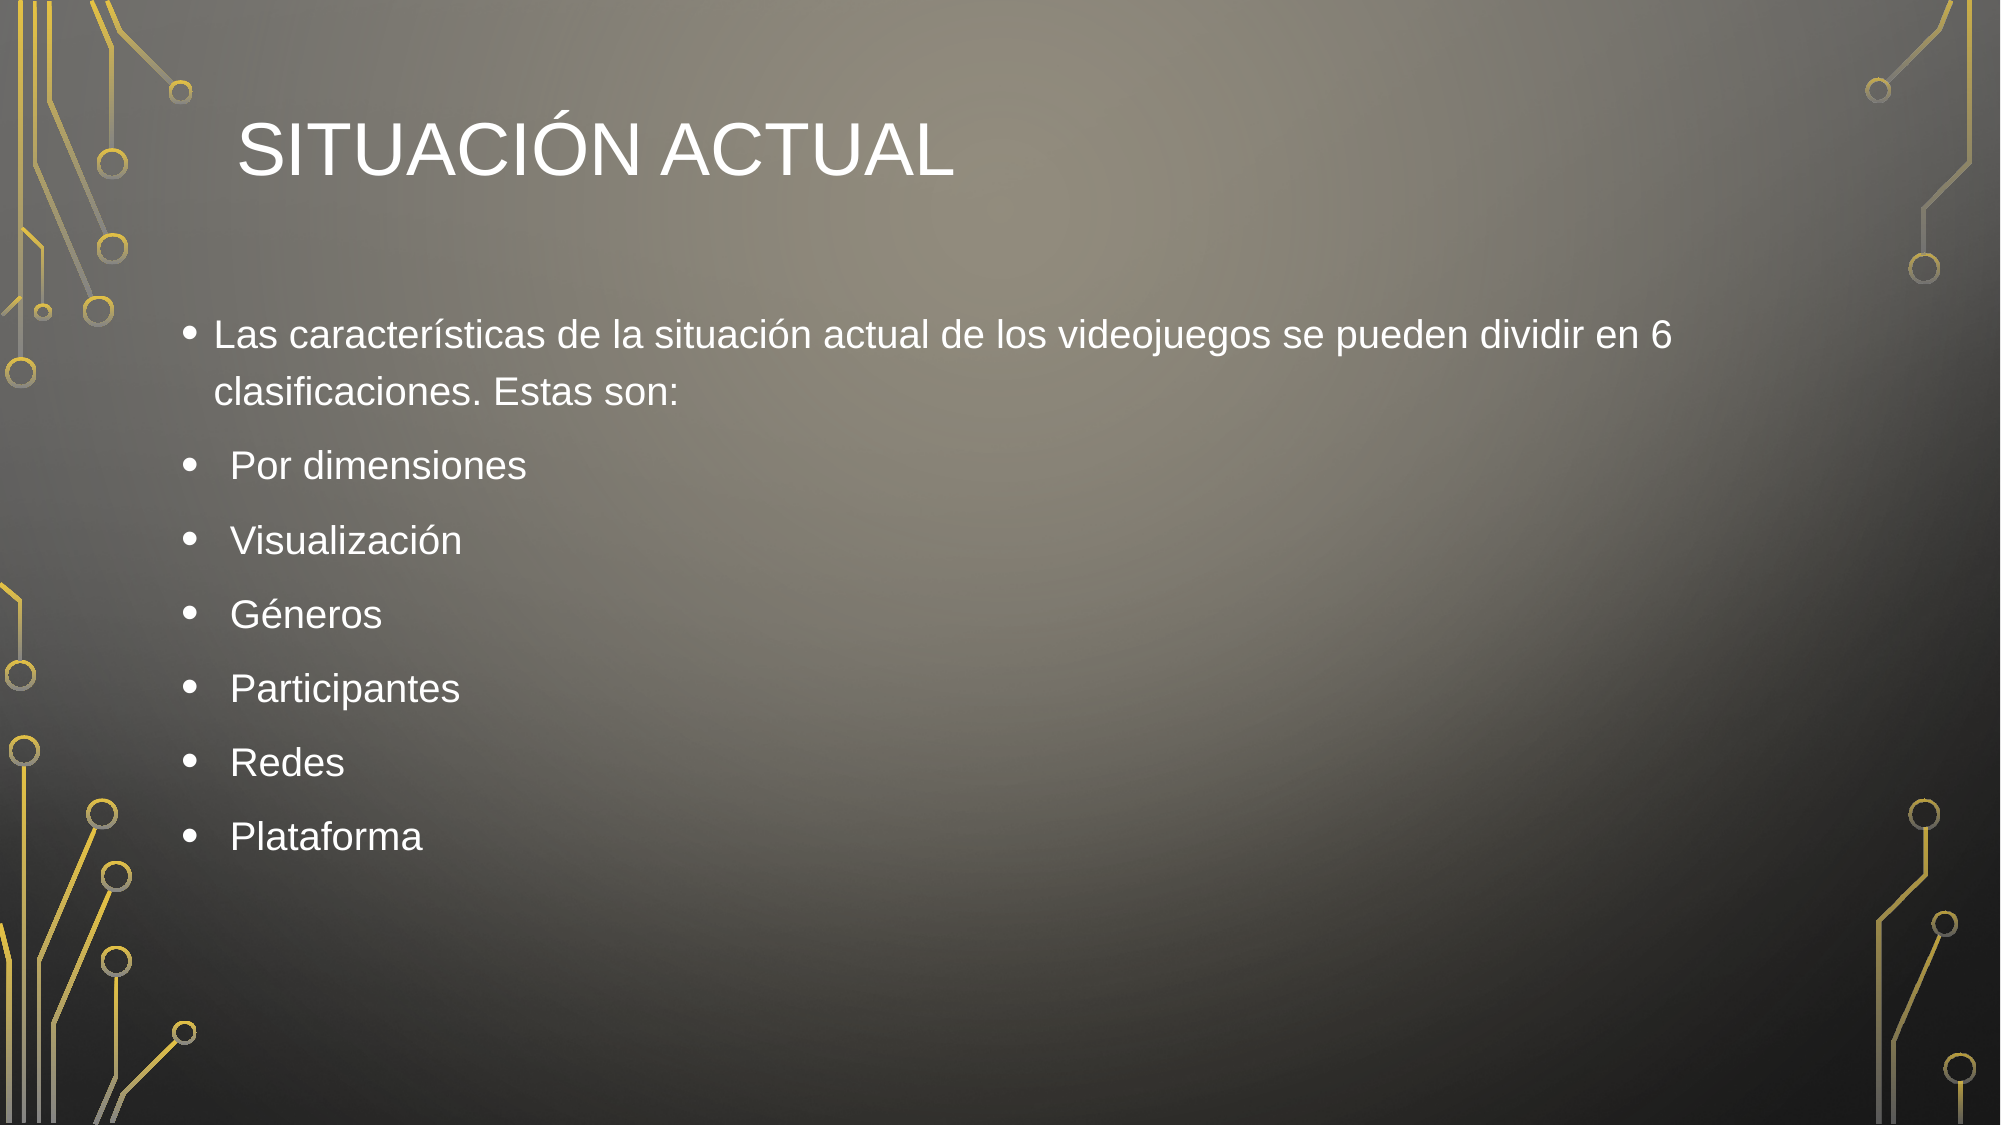

# Situación actual
Las características de la situación actual de los videojuegos se pueden dividir en 6 clasificaciones. Estas son:
Por dimensiones
Visualización
Géneros
Participantes
Redes
Plataforma